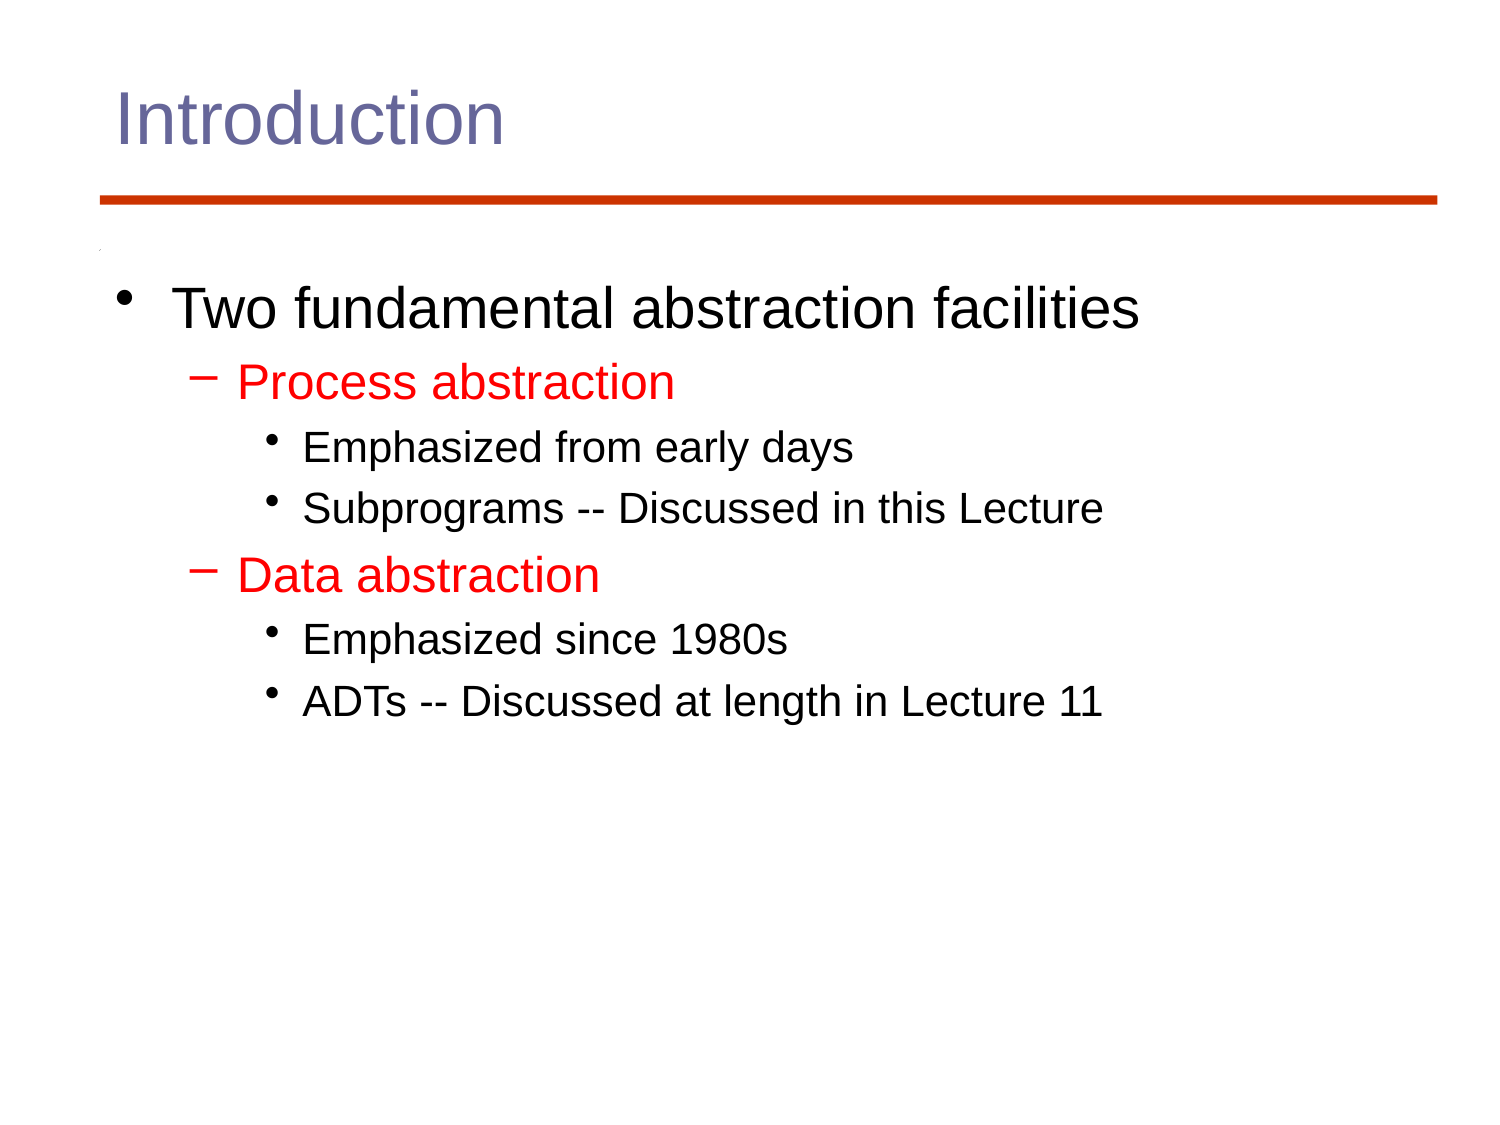

# Introduction
Two fundamental abstraction facilities
Process abstraction
Emphasized from early days
Subprograms -- Discussed in this Lecture
Data abstraction
Emphasized since 1980s
ADTs -- Discussed at length in Lecture 11